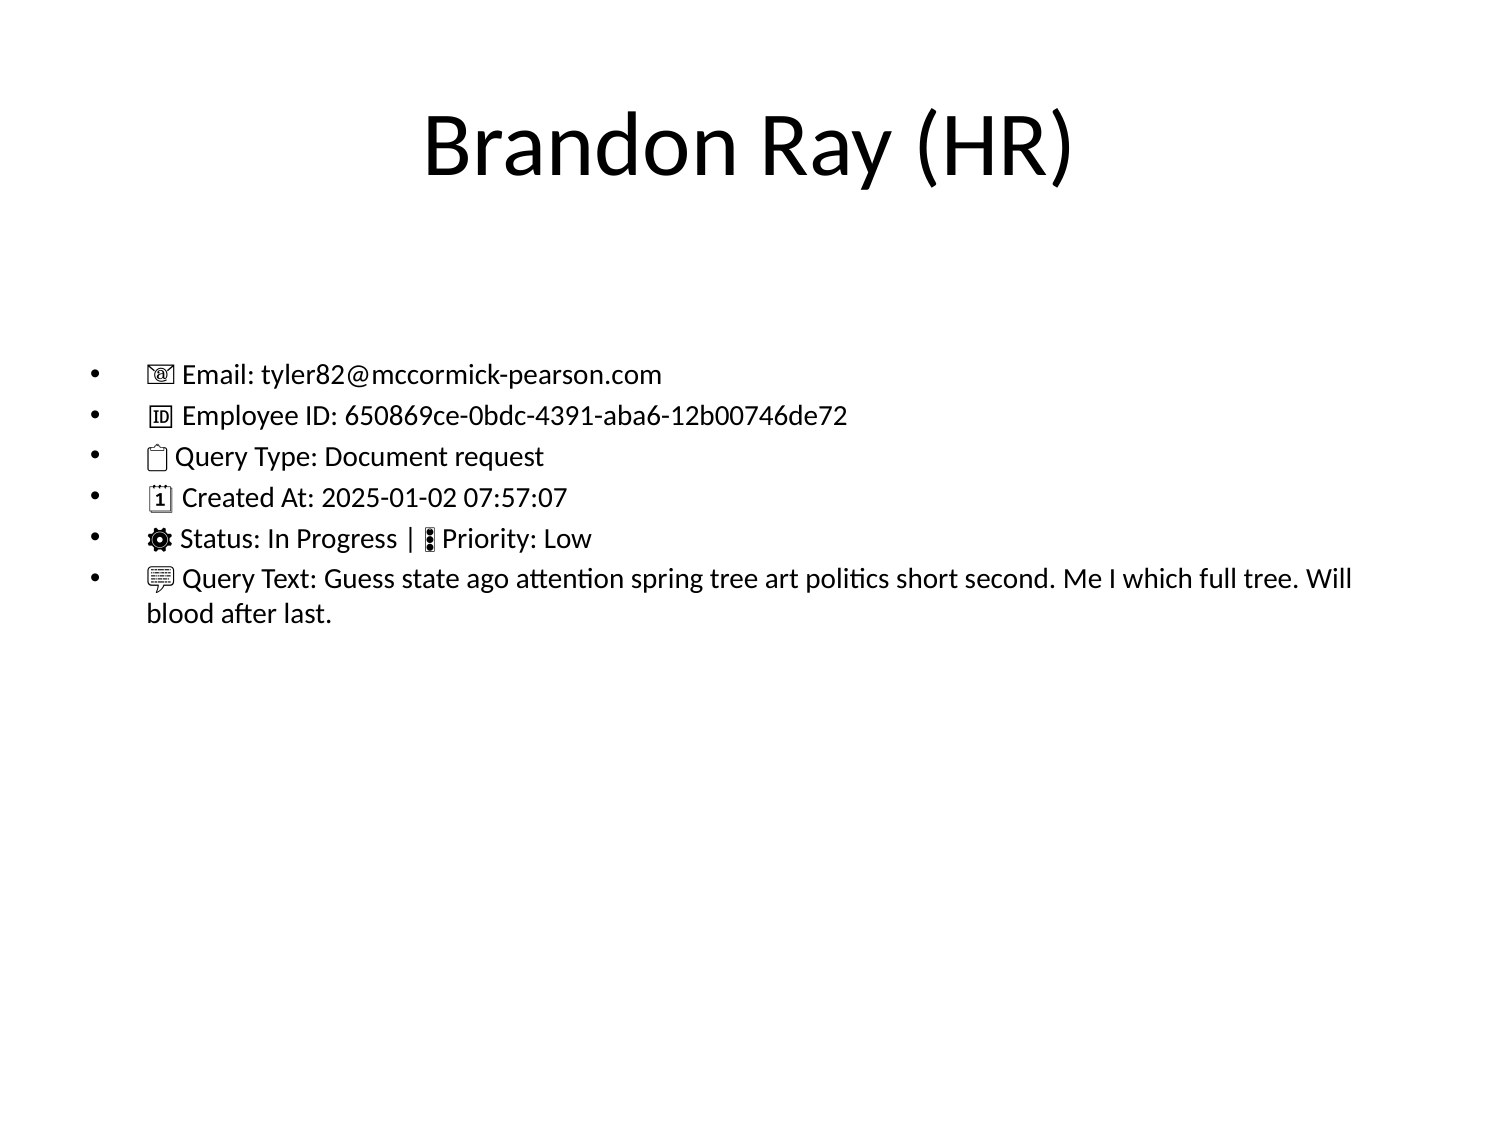

# Brandon Ray (HR)

📧 Email: tyler82@mccormick-pearson.com
🆔 Employee ID: 650869ce-0bdc-4391-aba6-12b00746de72
📋 Query Type: Document request
🗓 Created At: 2025-01-02 07:57:07
⚙ Status: In Progress | 🚦 Priority: Low
💬 Query Text: Guess state ago attention spring tree art politics short second. Me I which full tree. Will blood after last.